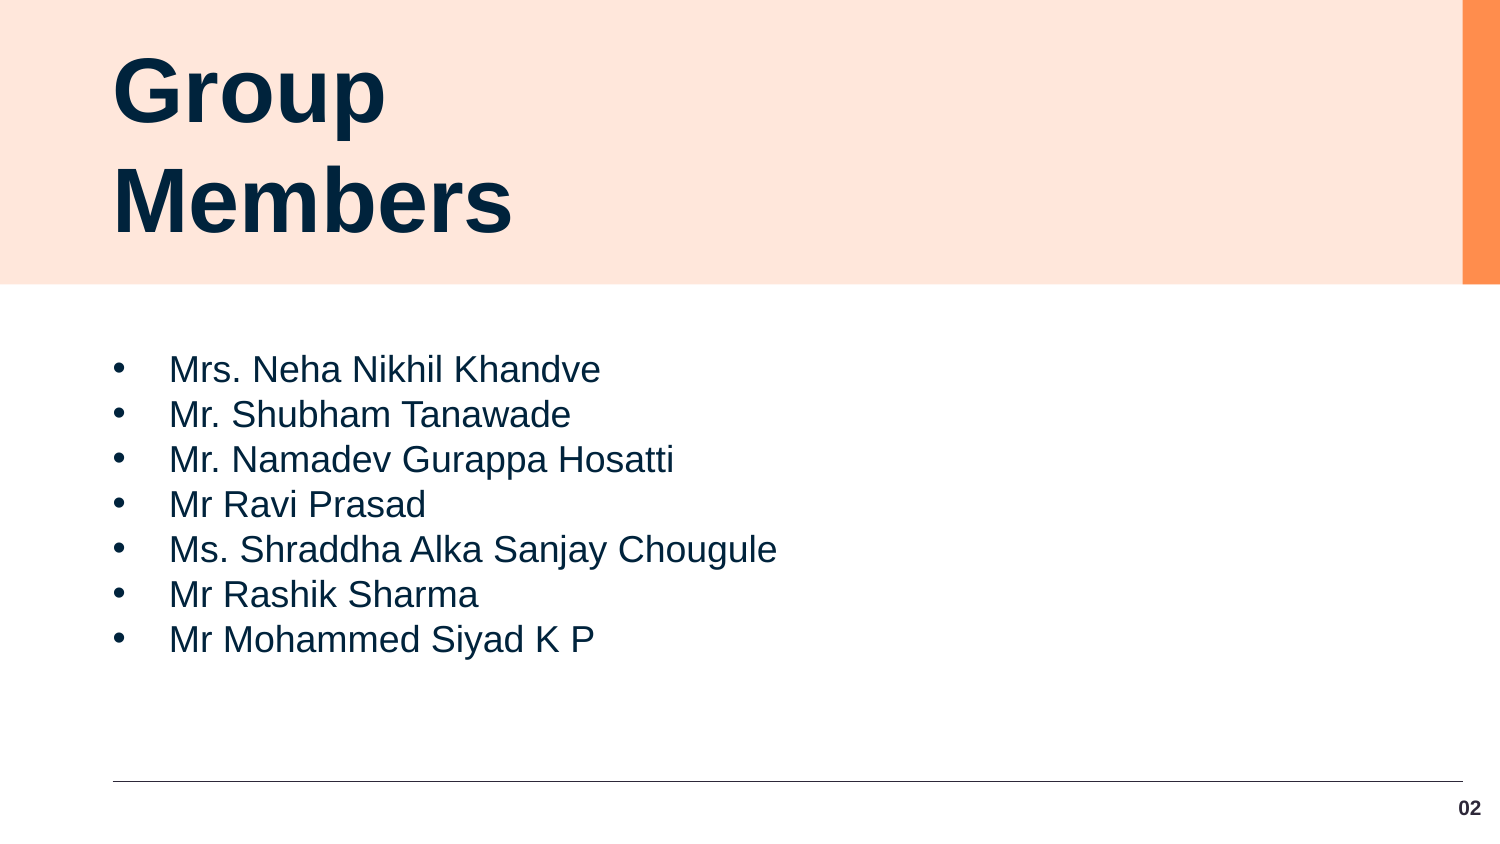

Group
Members
Mrs. Neha Nikhil Khandve
Mr. Shubham Tanawade
Mr. Namadev Gurappa Hosatti
Mr Ravi Prasad
Ms. Shraddha Alka Sanjay Chougule
Mr Rashik Sharma
Mr Mohammed Siyad K P

02